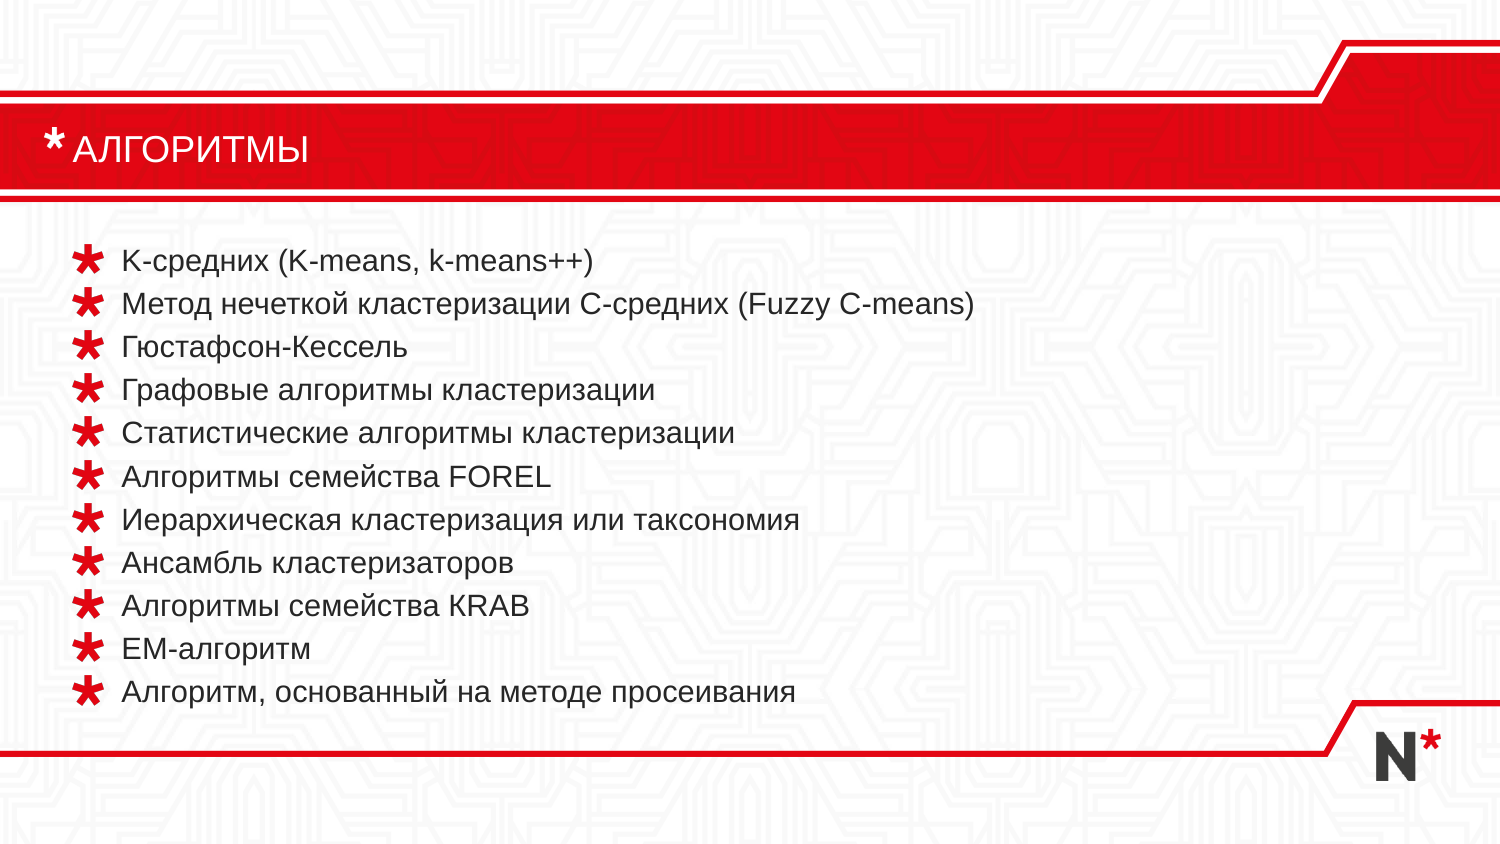

# АЛГОРИТМЫ
K-средних (K-means, k-means++)
Метод нечеткой кластеризации C-средних (Fuzzy C-means)
Гюстафсон-Кессель
Графовые алгоритмы кластеризации
Статистические алгоритмы кластеризации
Алгоритмы семейства FOREL
Иерархическая кластеризация или таксономия
Ансамбль кластеризаторов
Алгоритмы семейства КRAB
EM-алгоритм
Алгоритм, основанный на методе просеивания